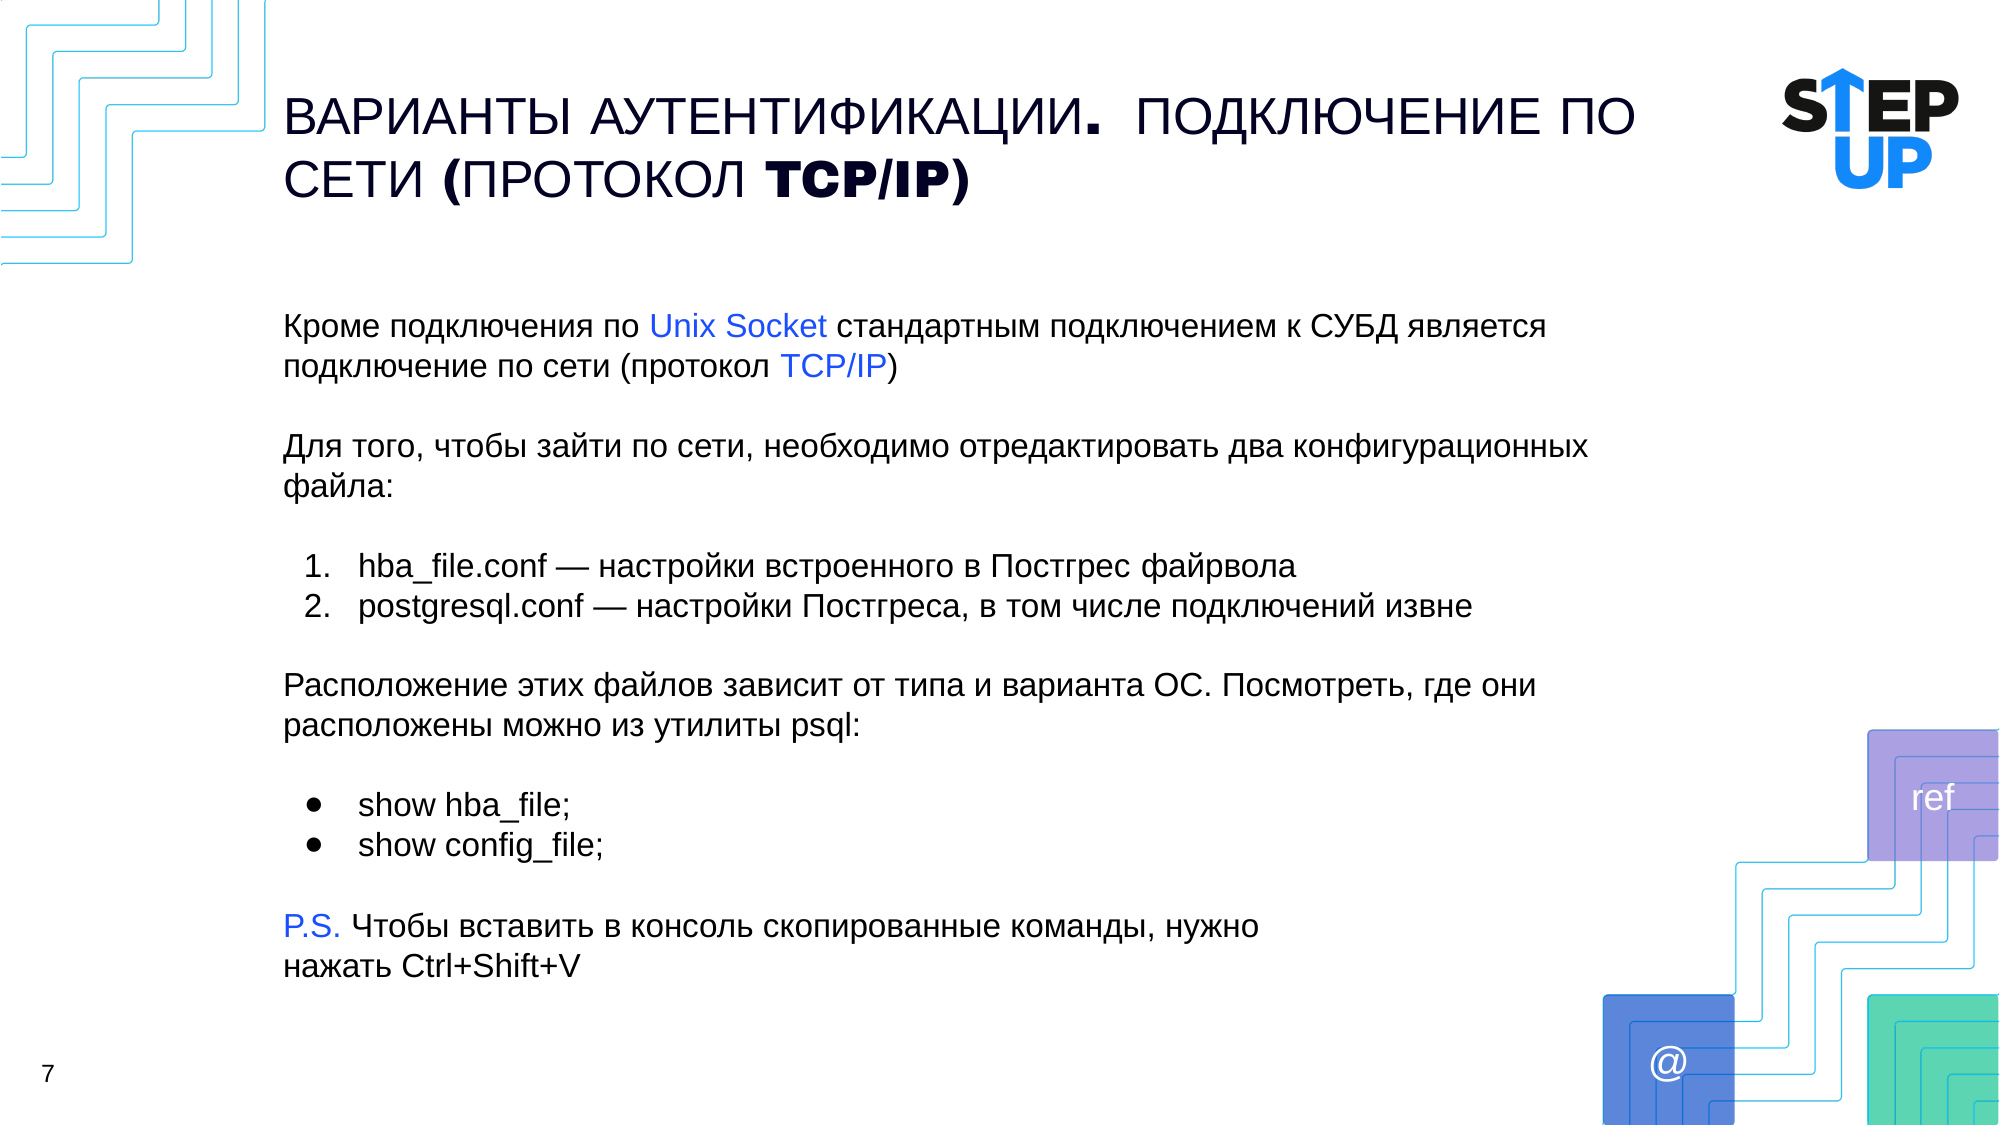

# ВАРИАНТЫ АУТЕНТИФИКАЦИИ.  ПОДКЛЮЧЕНИЕ ПО СЕТИ (ПРОТОКОЛ TCP/IP)
Кроме подключения по Unix Socket стандартным подключением к СУБД является подключение по сети (протокол TCP/IP)

Для того, чтобы зайти по сети, необходимо отредактировать два конфигурационных файла:

hba_file.conf — настройки встроенного в Постгрес файрвола
postgresql.conf — настройки Постгреса, в том числе подключений извне

Расположение этих файлов зависит от типа и варианта ОС. Посмотреть, где они расположены можно из утилиты psql:

show hba_file;
show config_file;
P.S. Чтобы вставить в консоль скопированные команды, нужно нажать Ctrl+Shift+V
7